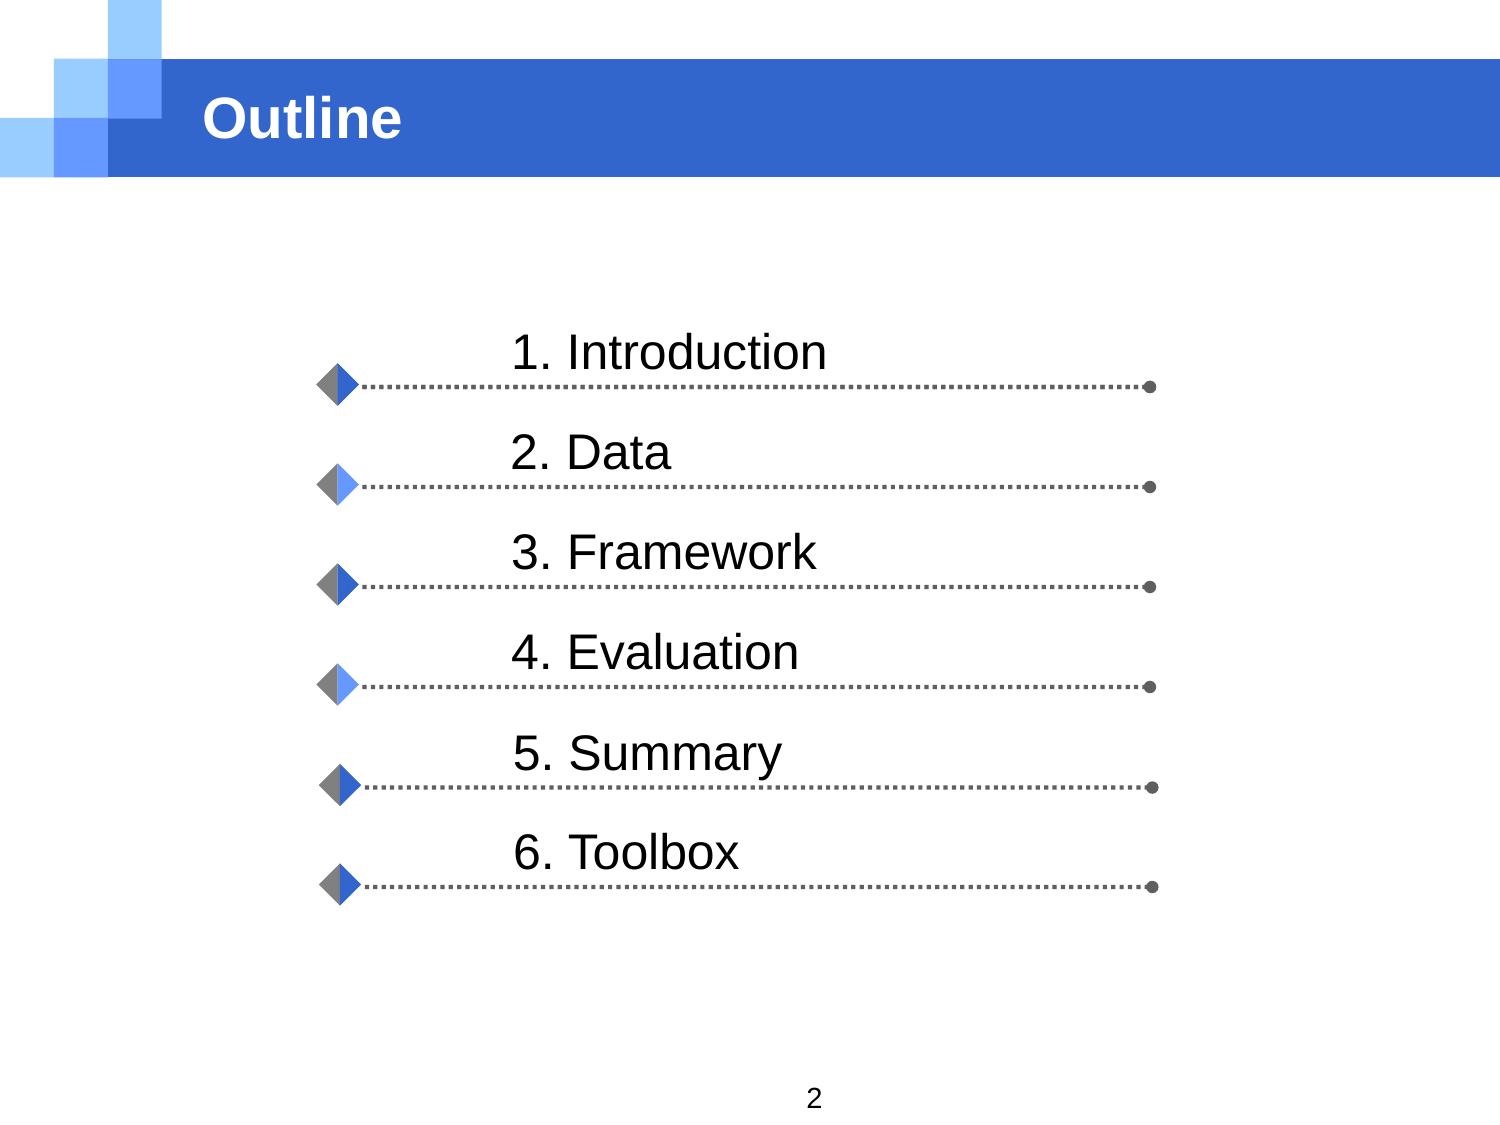

# Outline
1. Introduction

2. Data

3. Framework

4. Evaluation

5. Summary

6. Toolbox

2